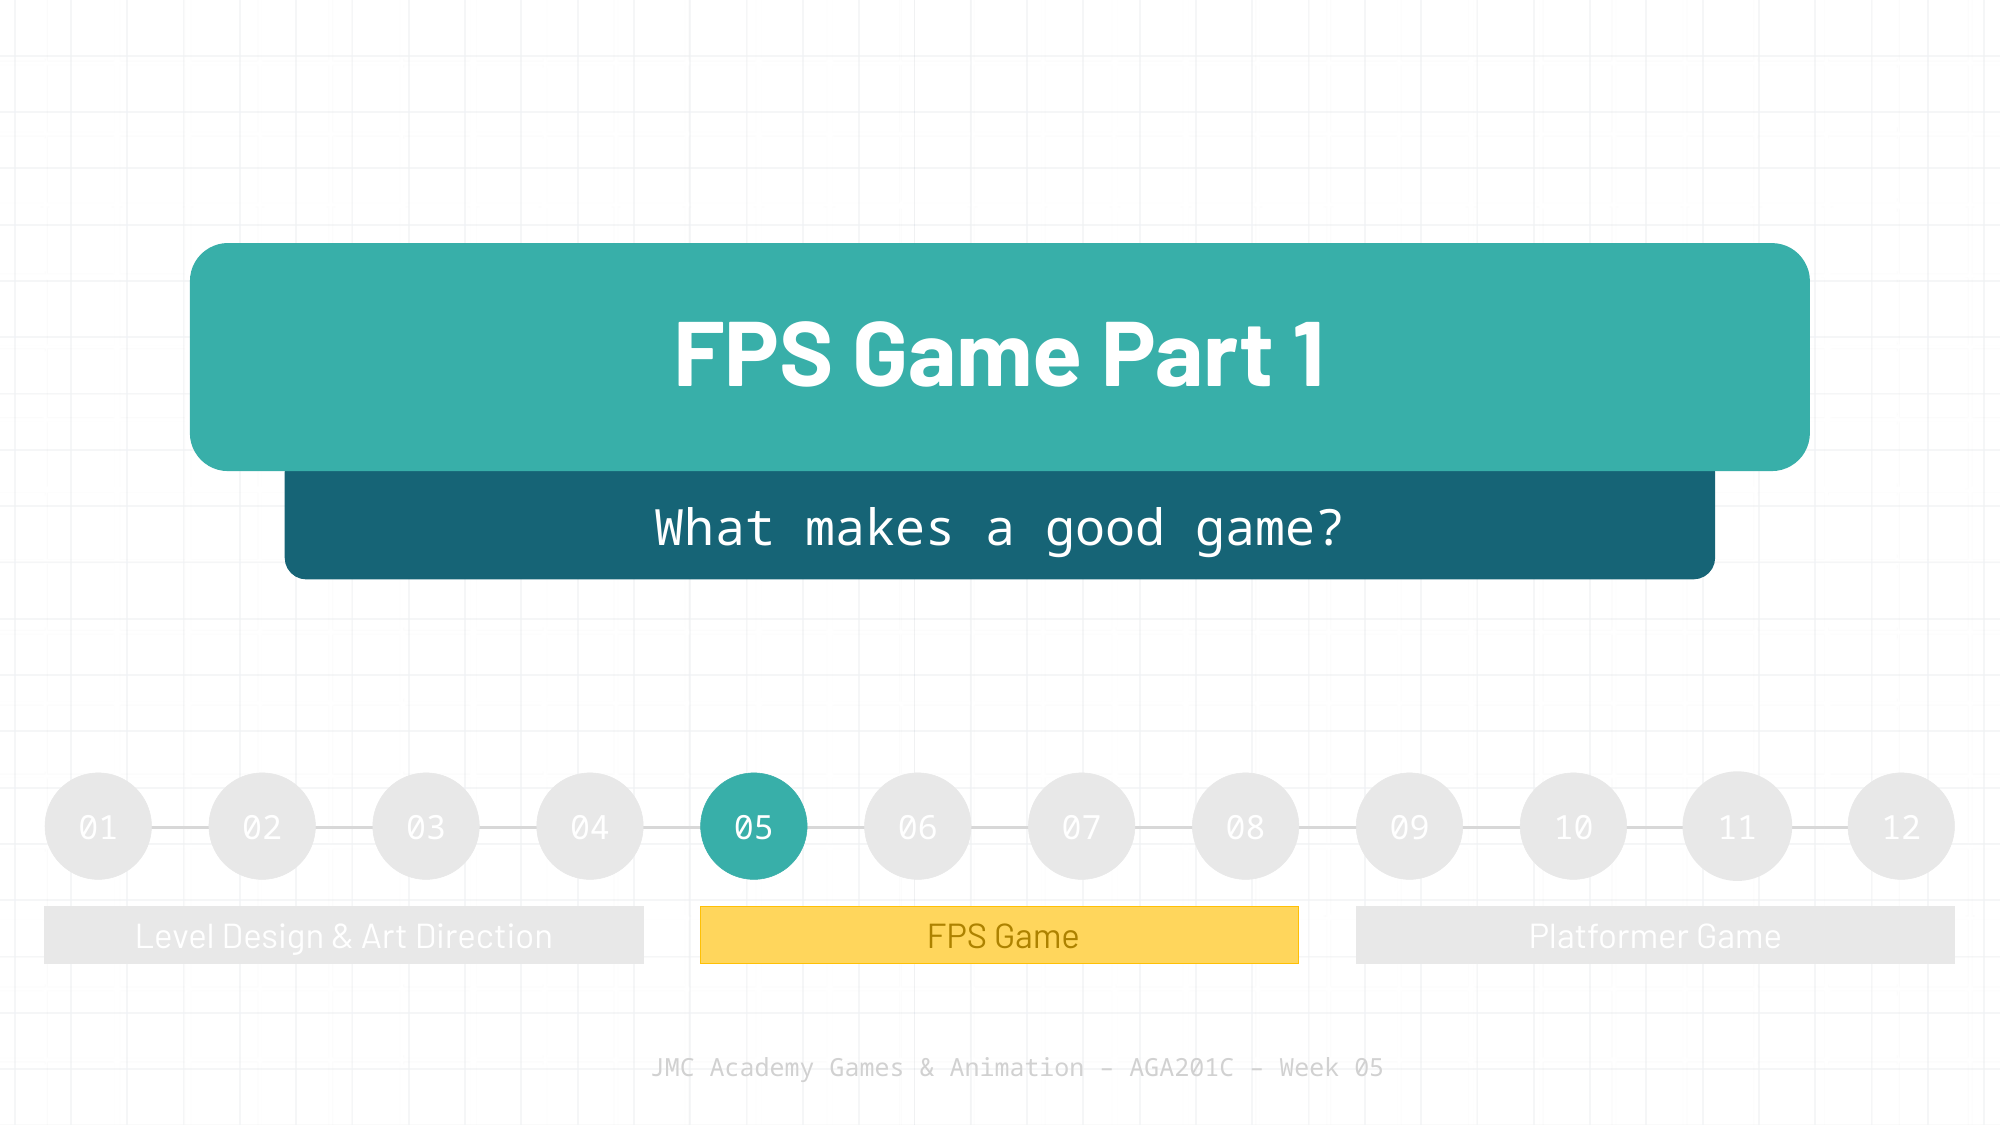

# FPS Game Part 1
What makes a good game?
01
02
03
04
05
06
07
08
09
10
11
12
Level Design & Art Direction
 FPS Game
Platformer Game